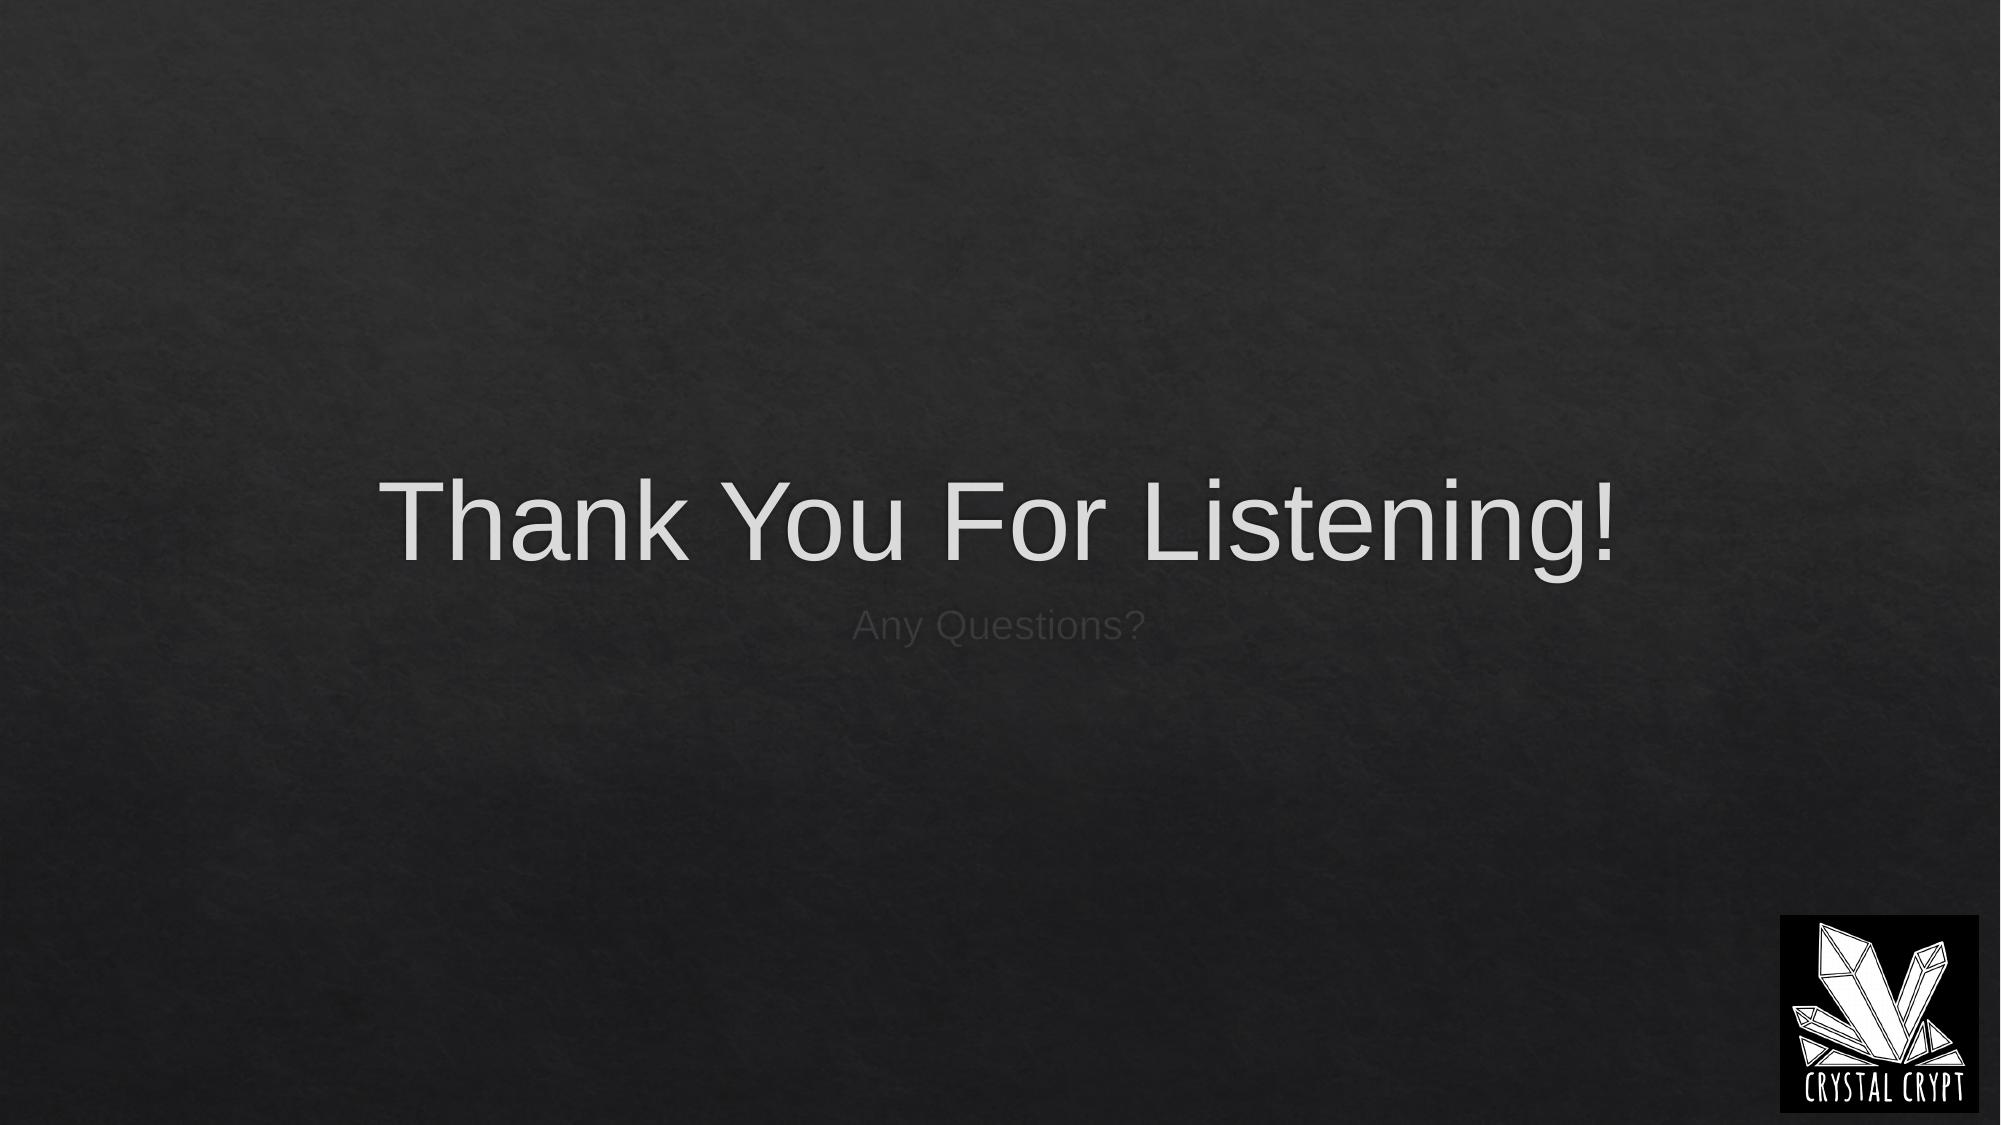

# Thank You For Listening!
Any Questions?